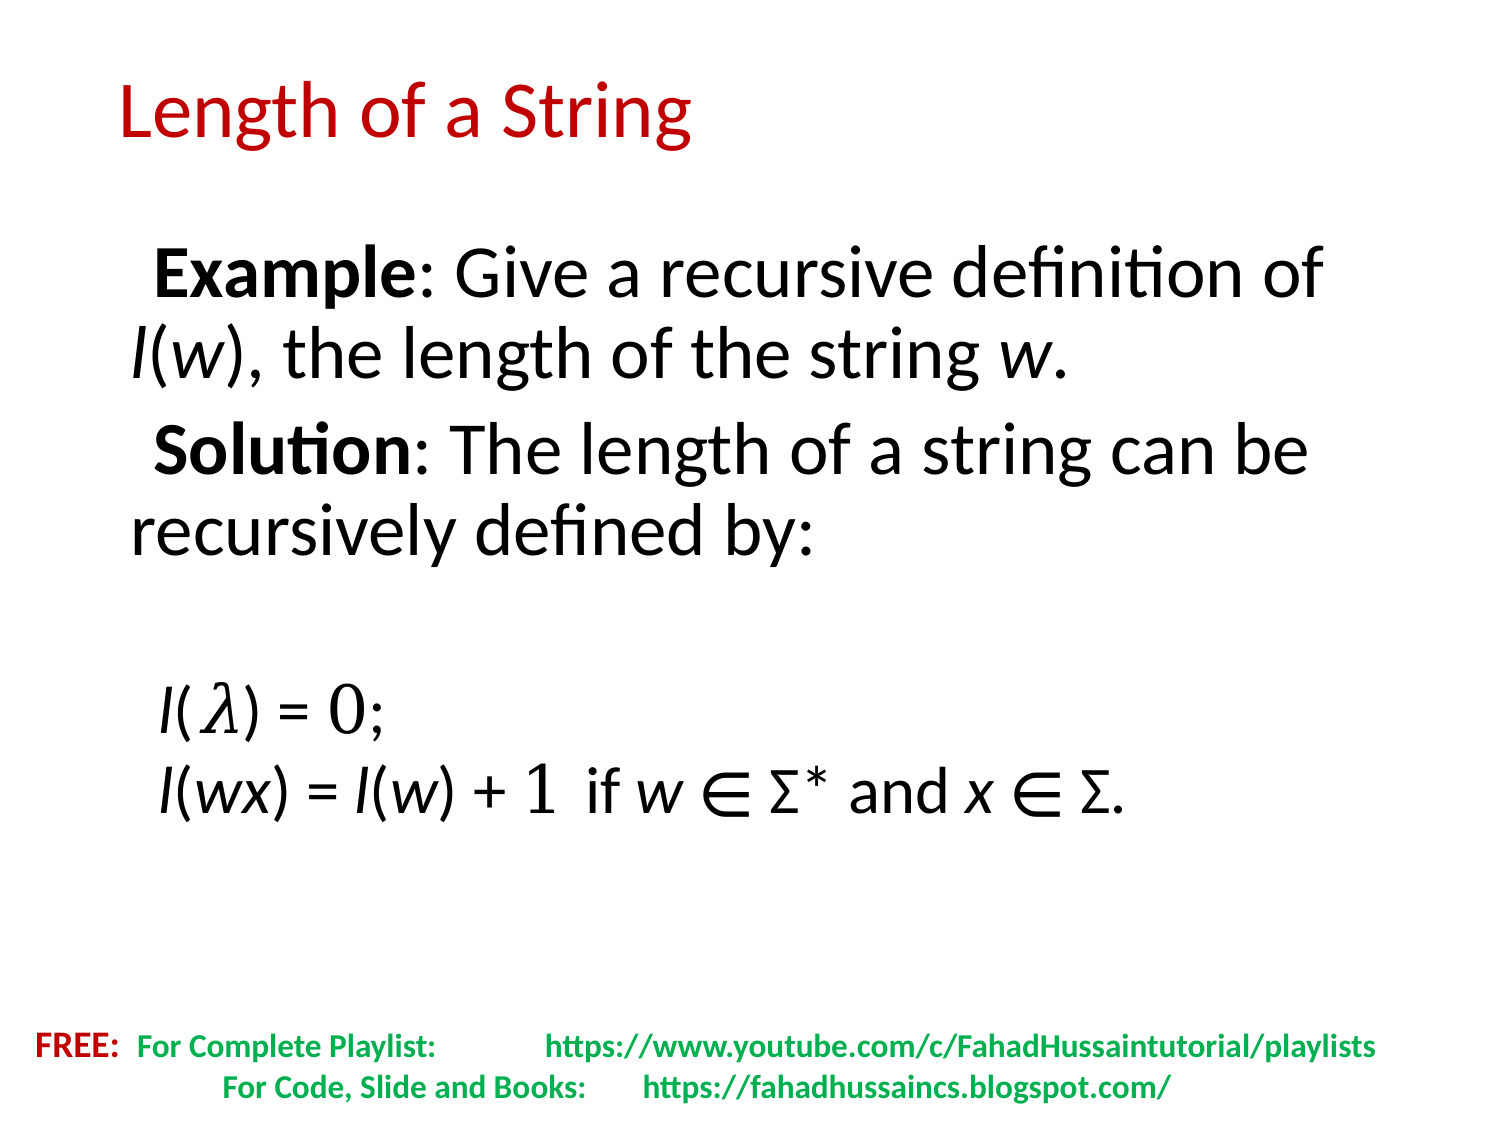

# Length of a String
   Example: Give a recursive definition of l(w), the length of the string w.
   Solution: The length of a string can be recursively defined by:

l(λ) = 0;
l(wx) = l(w) + 1 if w ∊ Σ* and x ∊ Σ.
FREE:  For Complete Playlist: 	        https://www.youtube.com/c/FahadHussaintutorial/playlists
	     For Code, Slide and Books:	 https://fahadhussaincs.blogspot.com/